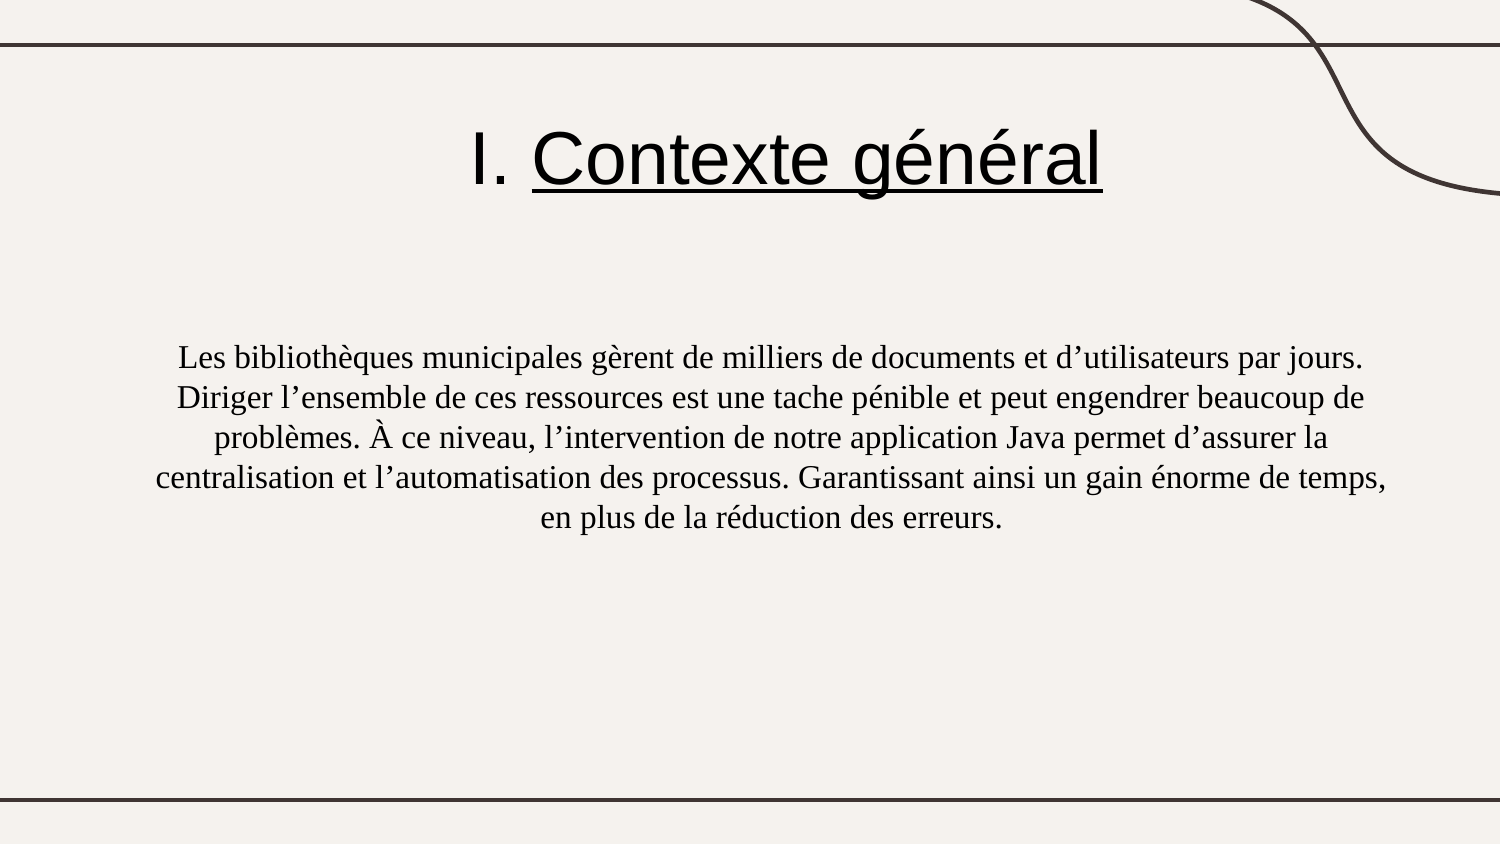

# I. Contexte général
Les bibliothèques municipales gèrent de milliers de documents et d’utilisateurs par jours. Diriger l’ensemble de ces ressources est une tache pénible et peut engendrer beaucoup de problèmes. À ce niveau, l’intervention de notre application Java permet d’assurer la centralisation et l’automatisation des processus. Garantissant ainsi un gain énorme de temps, en plus de la réduction des erreurs.